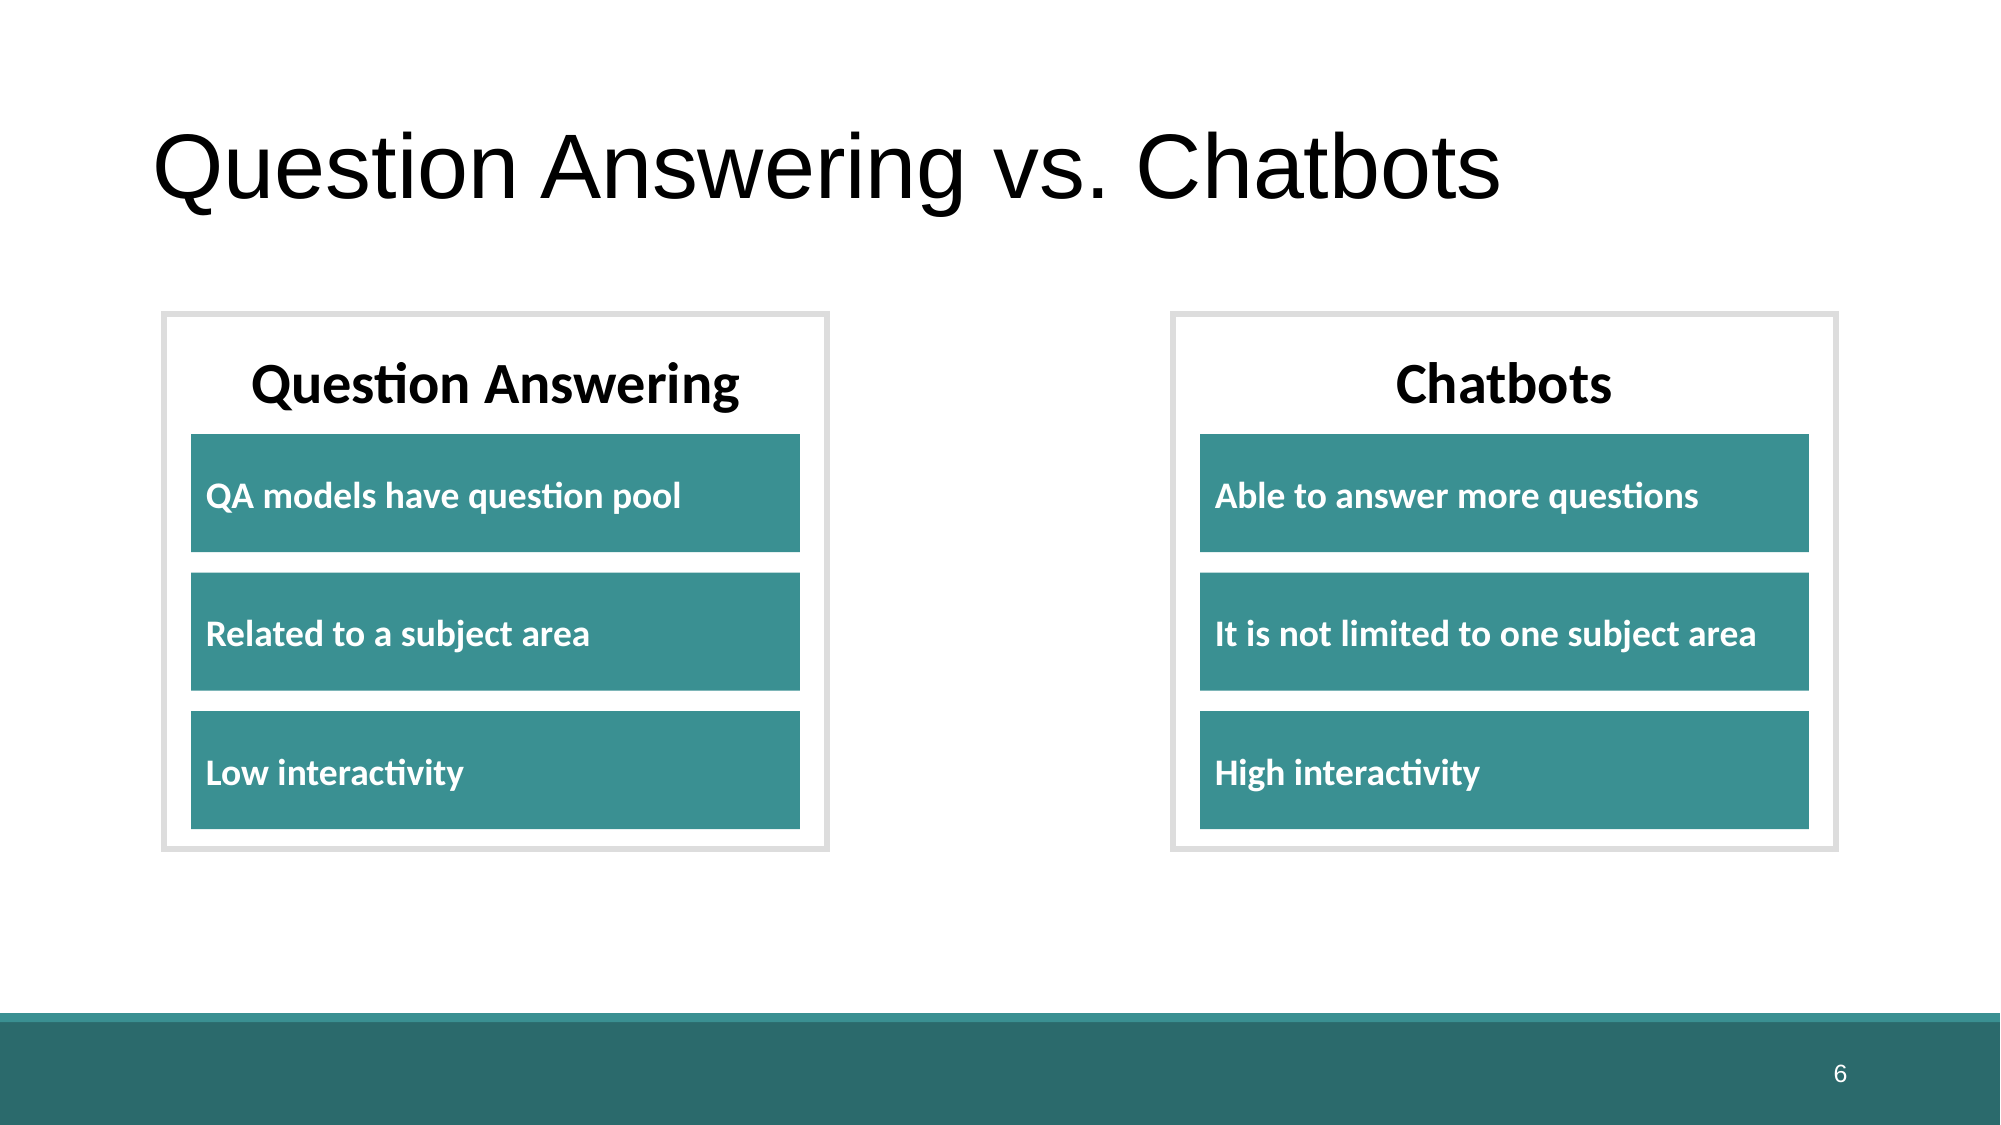

# Question Answering vs. Chatbots

Question Answering
QA models have question pool
Related to a subject area
Low interactivity

Chatbots
Able to answer more questions
It is not limited to one subject area
High interactivity
6